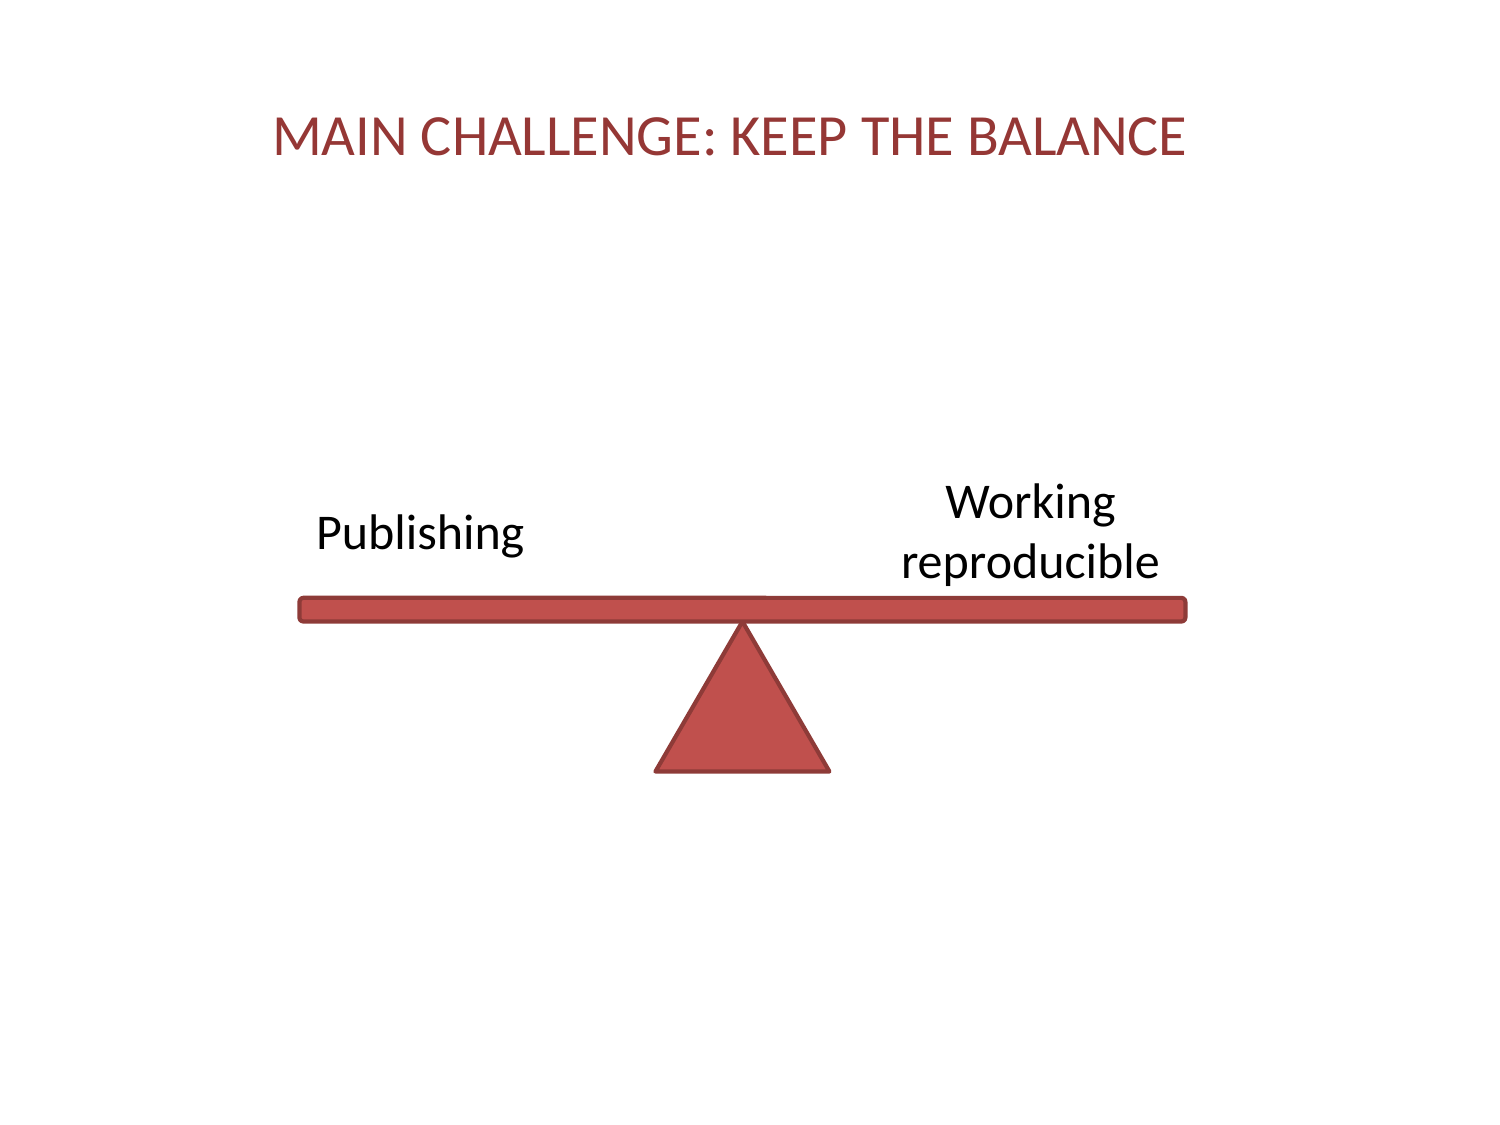

MAIN CHALLENGE: KEEP THE BALANCE
Working
reproducible
Publishing